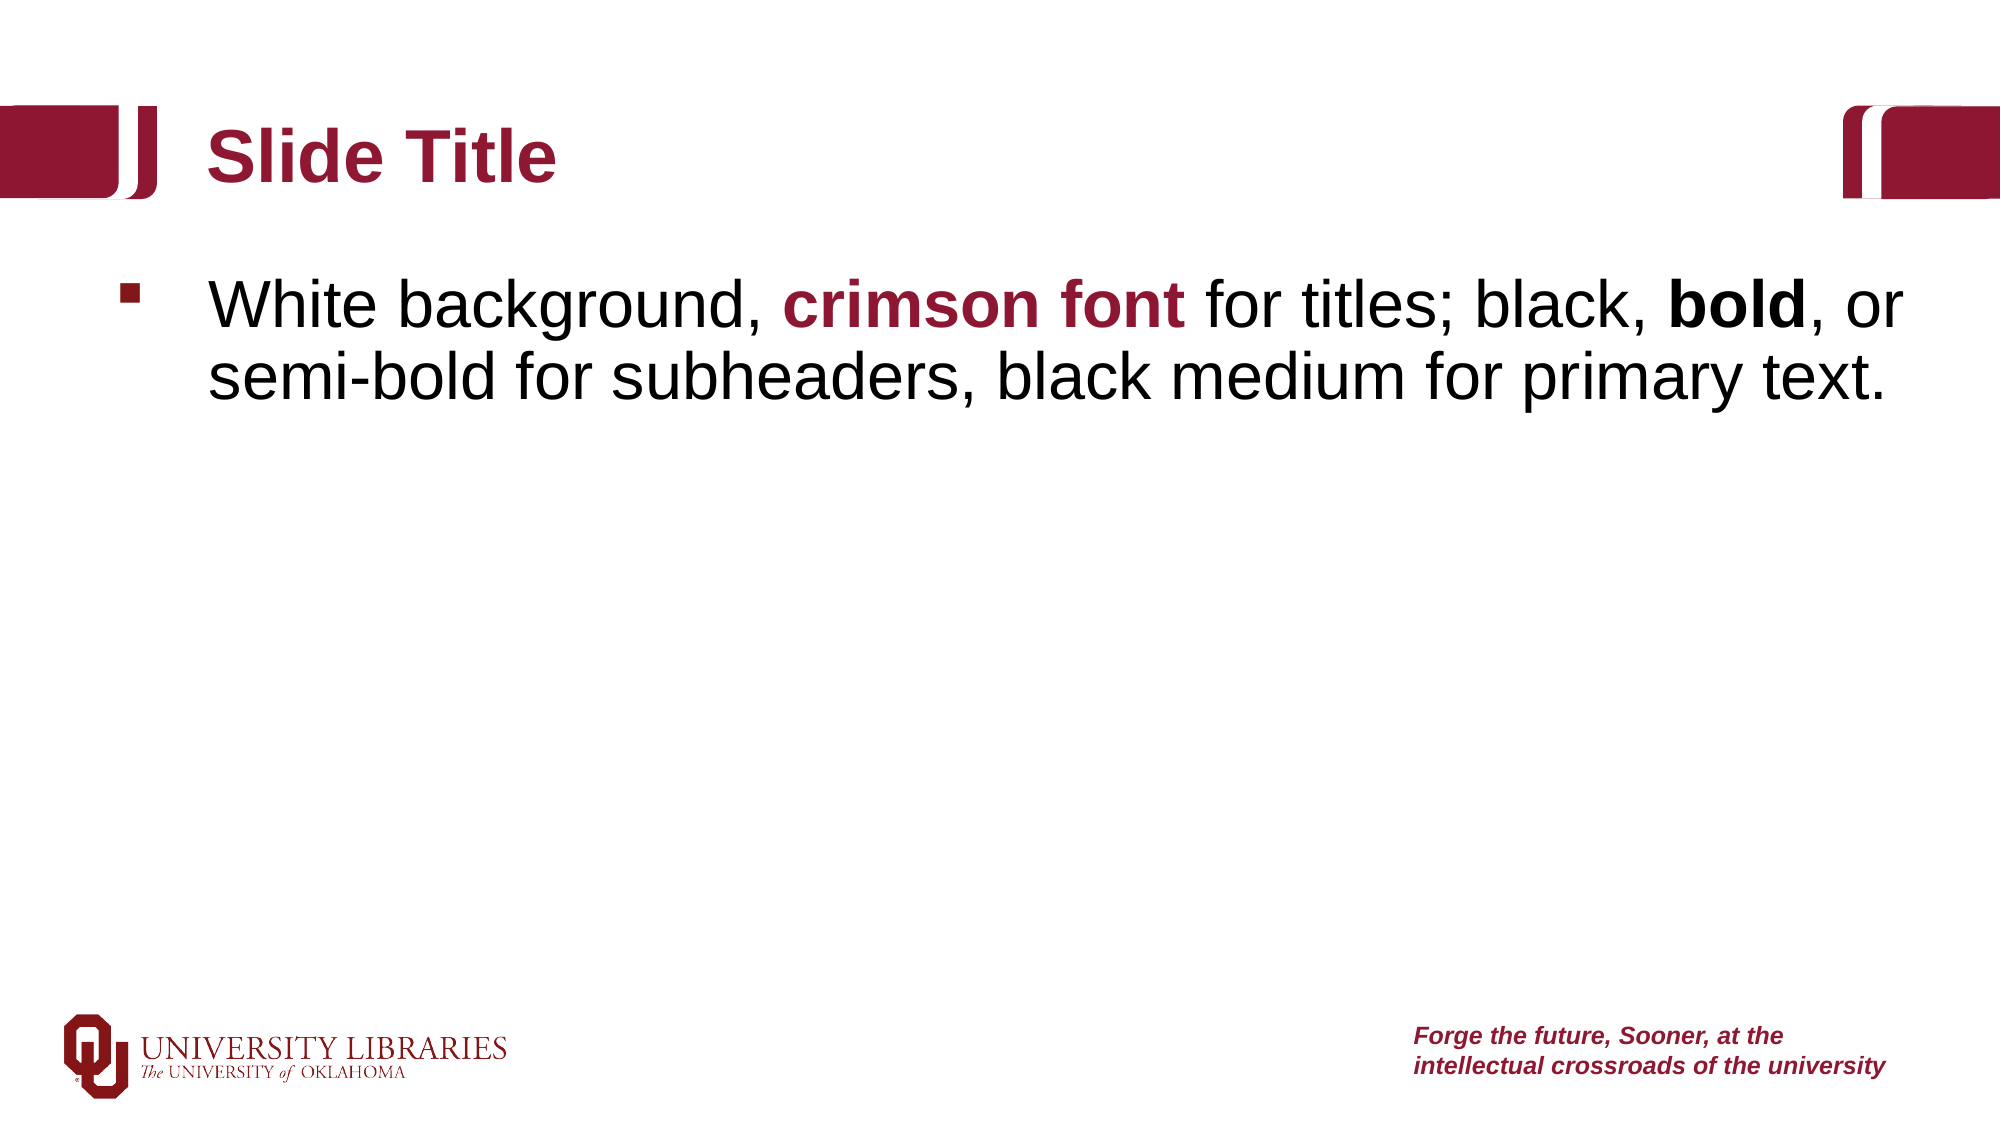

# Slide Title
White background, crimson font for titles; black, bold, or semi-bold for subheaders, black medium for primary text.